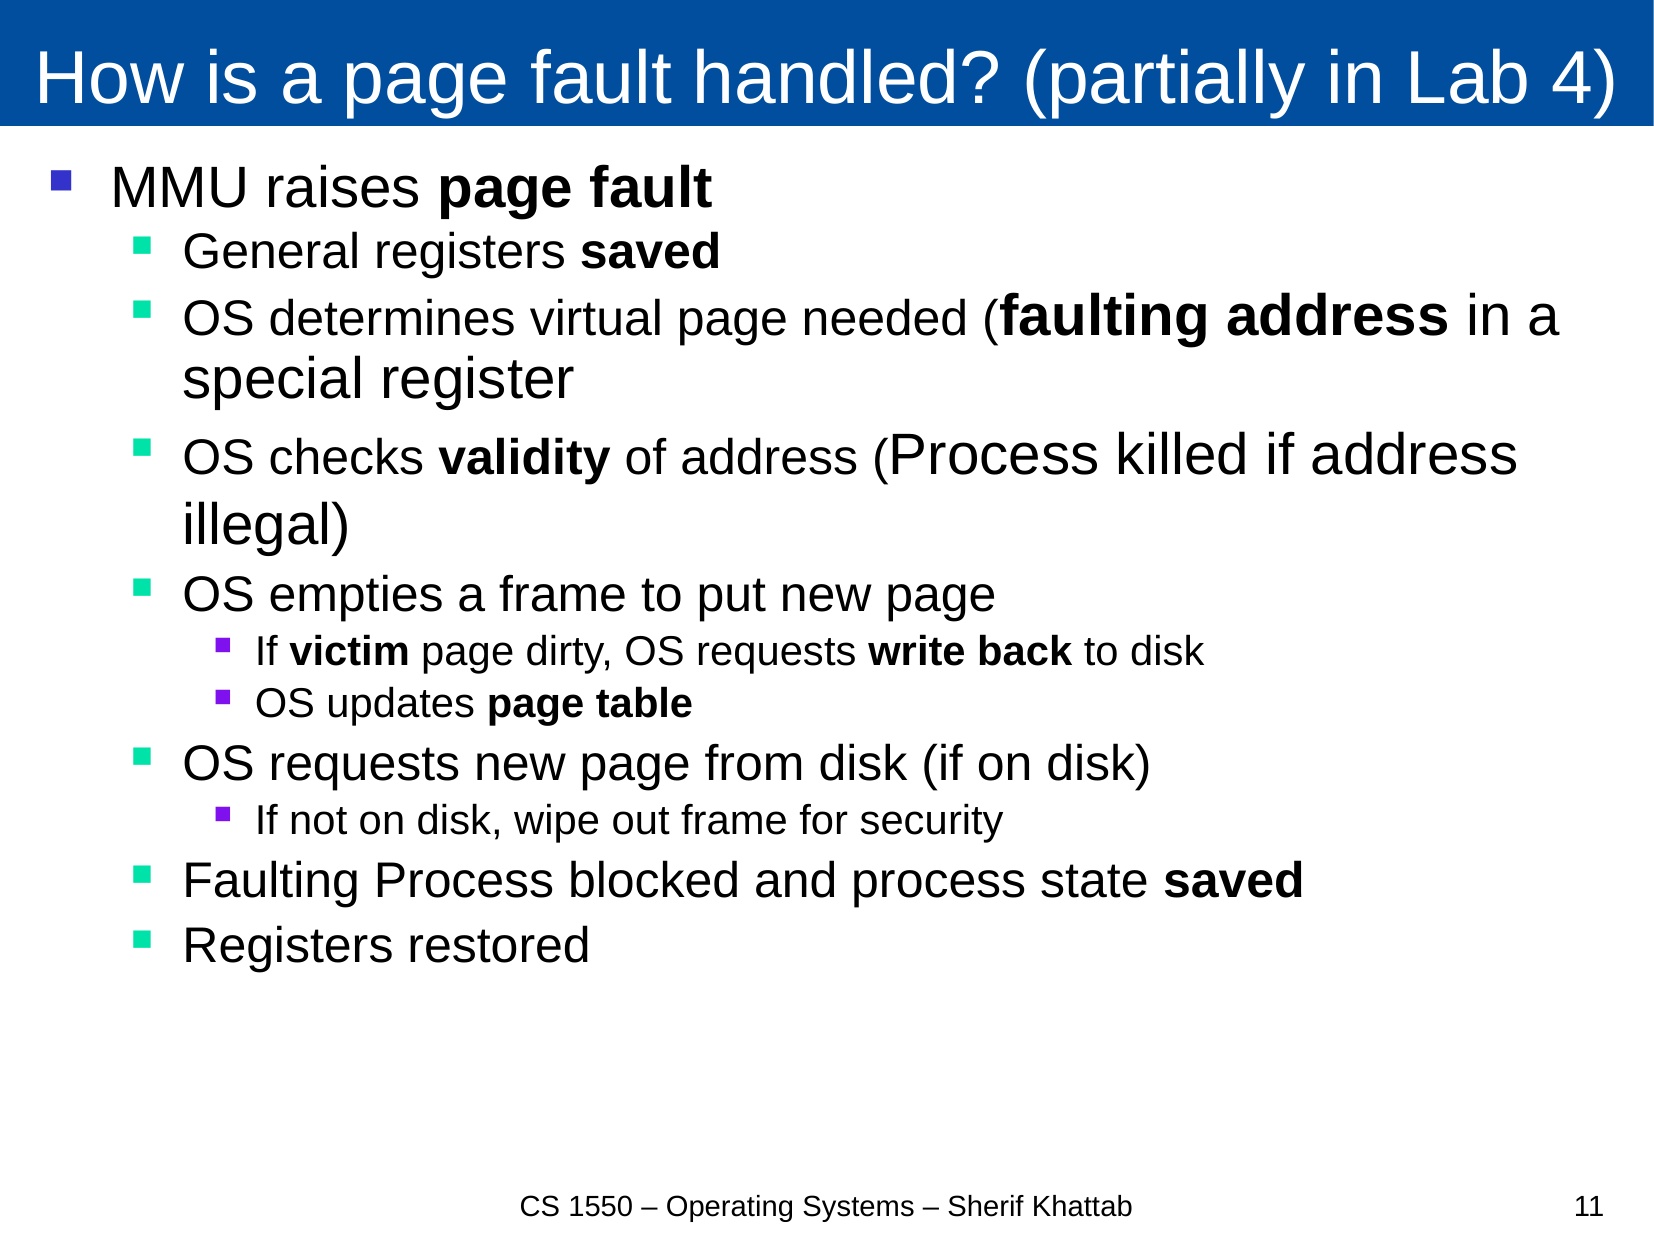

# How is a page fault handled? (partially in Lab 4)
MMU raises page fault
General registers saved
OS determines virtual page needed (faulting address in a special register
OS checks validity of address (Process killed if address illegal)
OS empties a frame to put new page
If victim page dirty, OS requests write back to disk
OS updates page table
OS requests new page from disk (if on disk)
If not on disk, wipe out frame for security
Faulting Process blocked and process state saved
Registers restored
CS 1550 – Operating Systems – Sherif Khattab
11